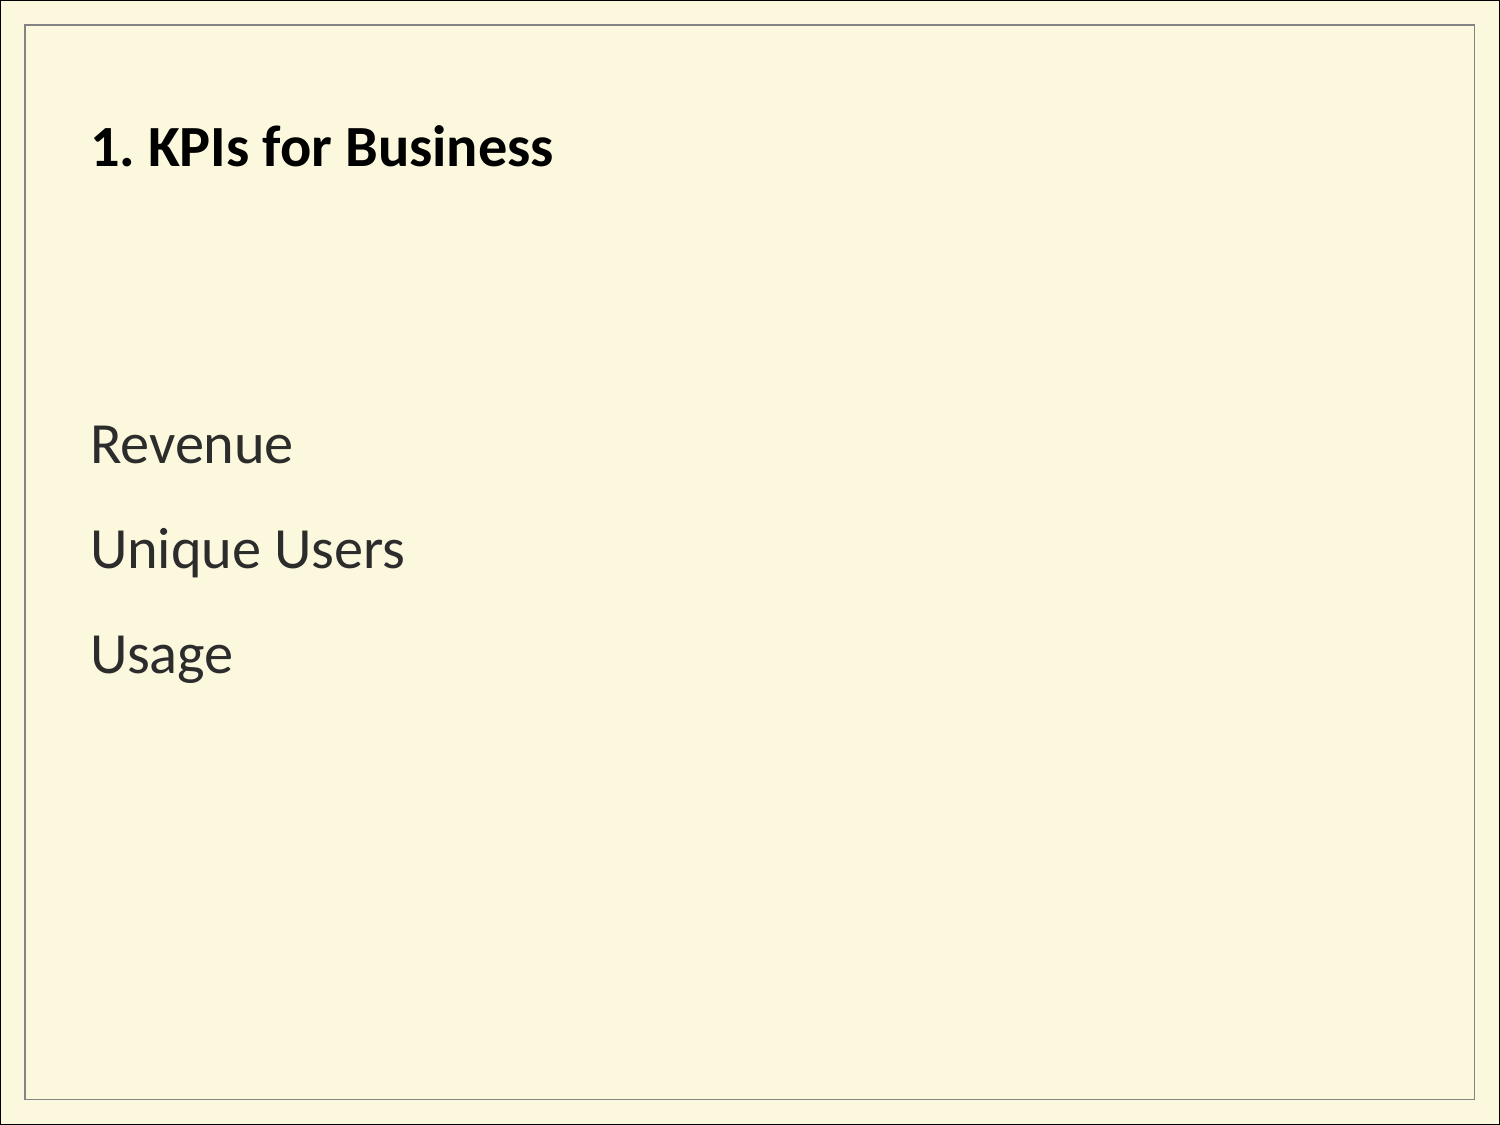

1. KPIs for Business
Revenue
Unique Users
Usage